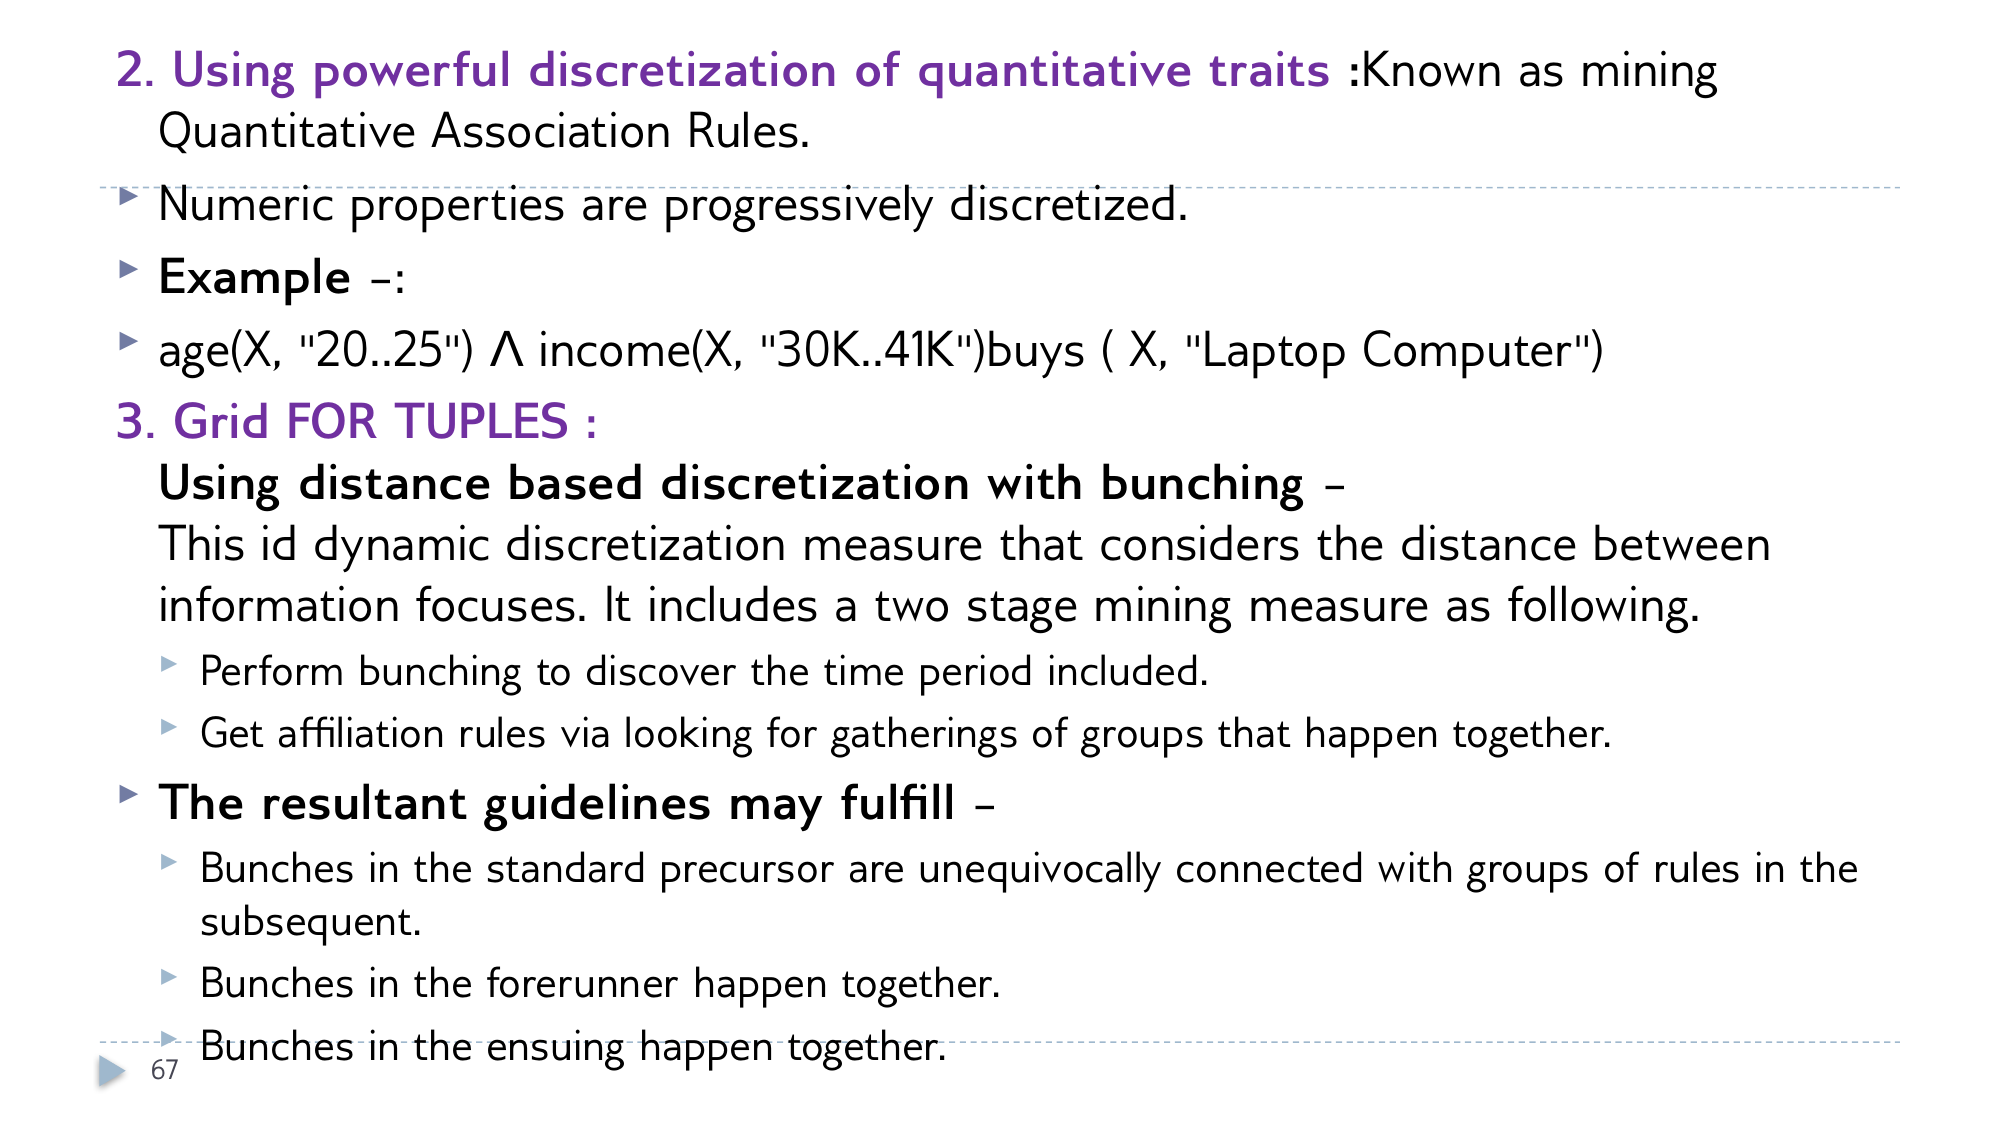

2. Using powerful discretization of quantitative traits :Known as mining Quantitative Association Rules.
Numeric properties are progressively discretized.
Example –:
age(X, "20..25") Λ income(X, "30K..41K")buys ( X, "Laptop Computer")
3. Grid FOR TUPLES :
Using distance based discretization with bunching –
This id dynamic discretization measure that considers the distance between information focuses. It includes a two stage mining measure as following.
Perform bunching to discover the time period included.
Get affiliation rules via looking for gatherings of groups that happen together.
The resultant guidelines may fulfill –
Bunches in the standard precursor are unequivocally connected with groups of rules in the subsequent.
Bunches in the forerunner happen together.
Bunches in the ensuing happen together.

67